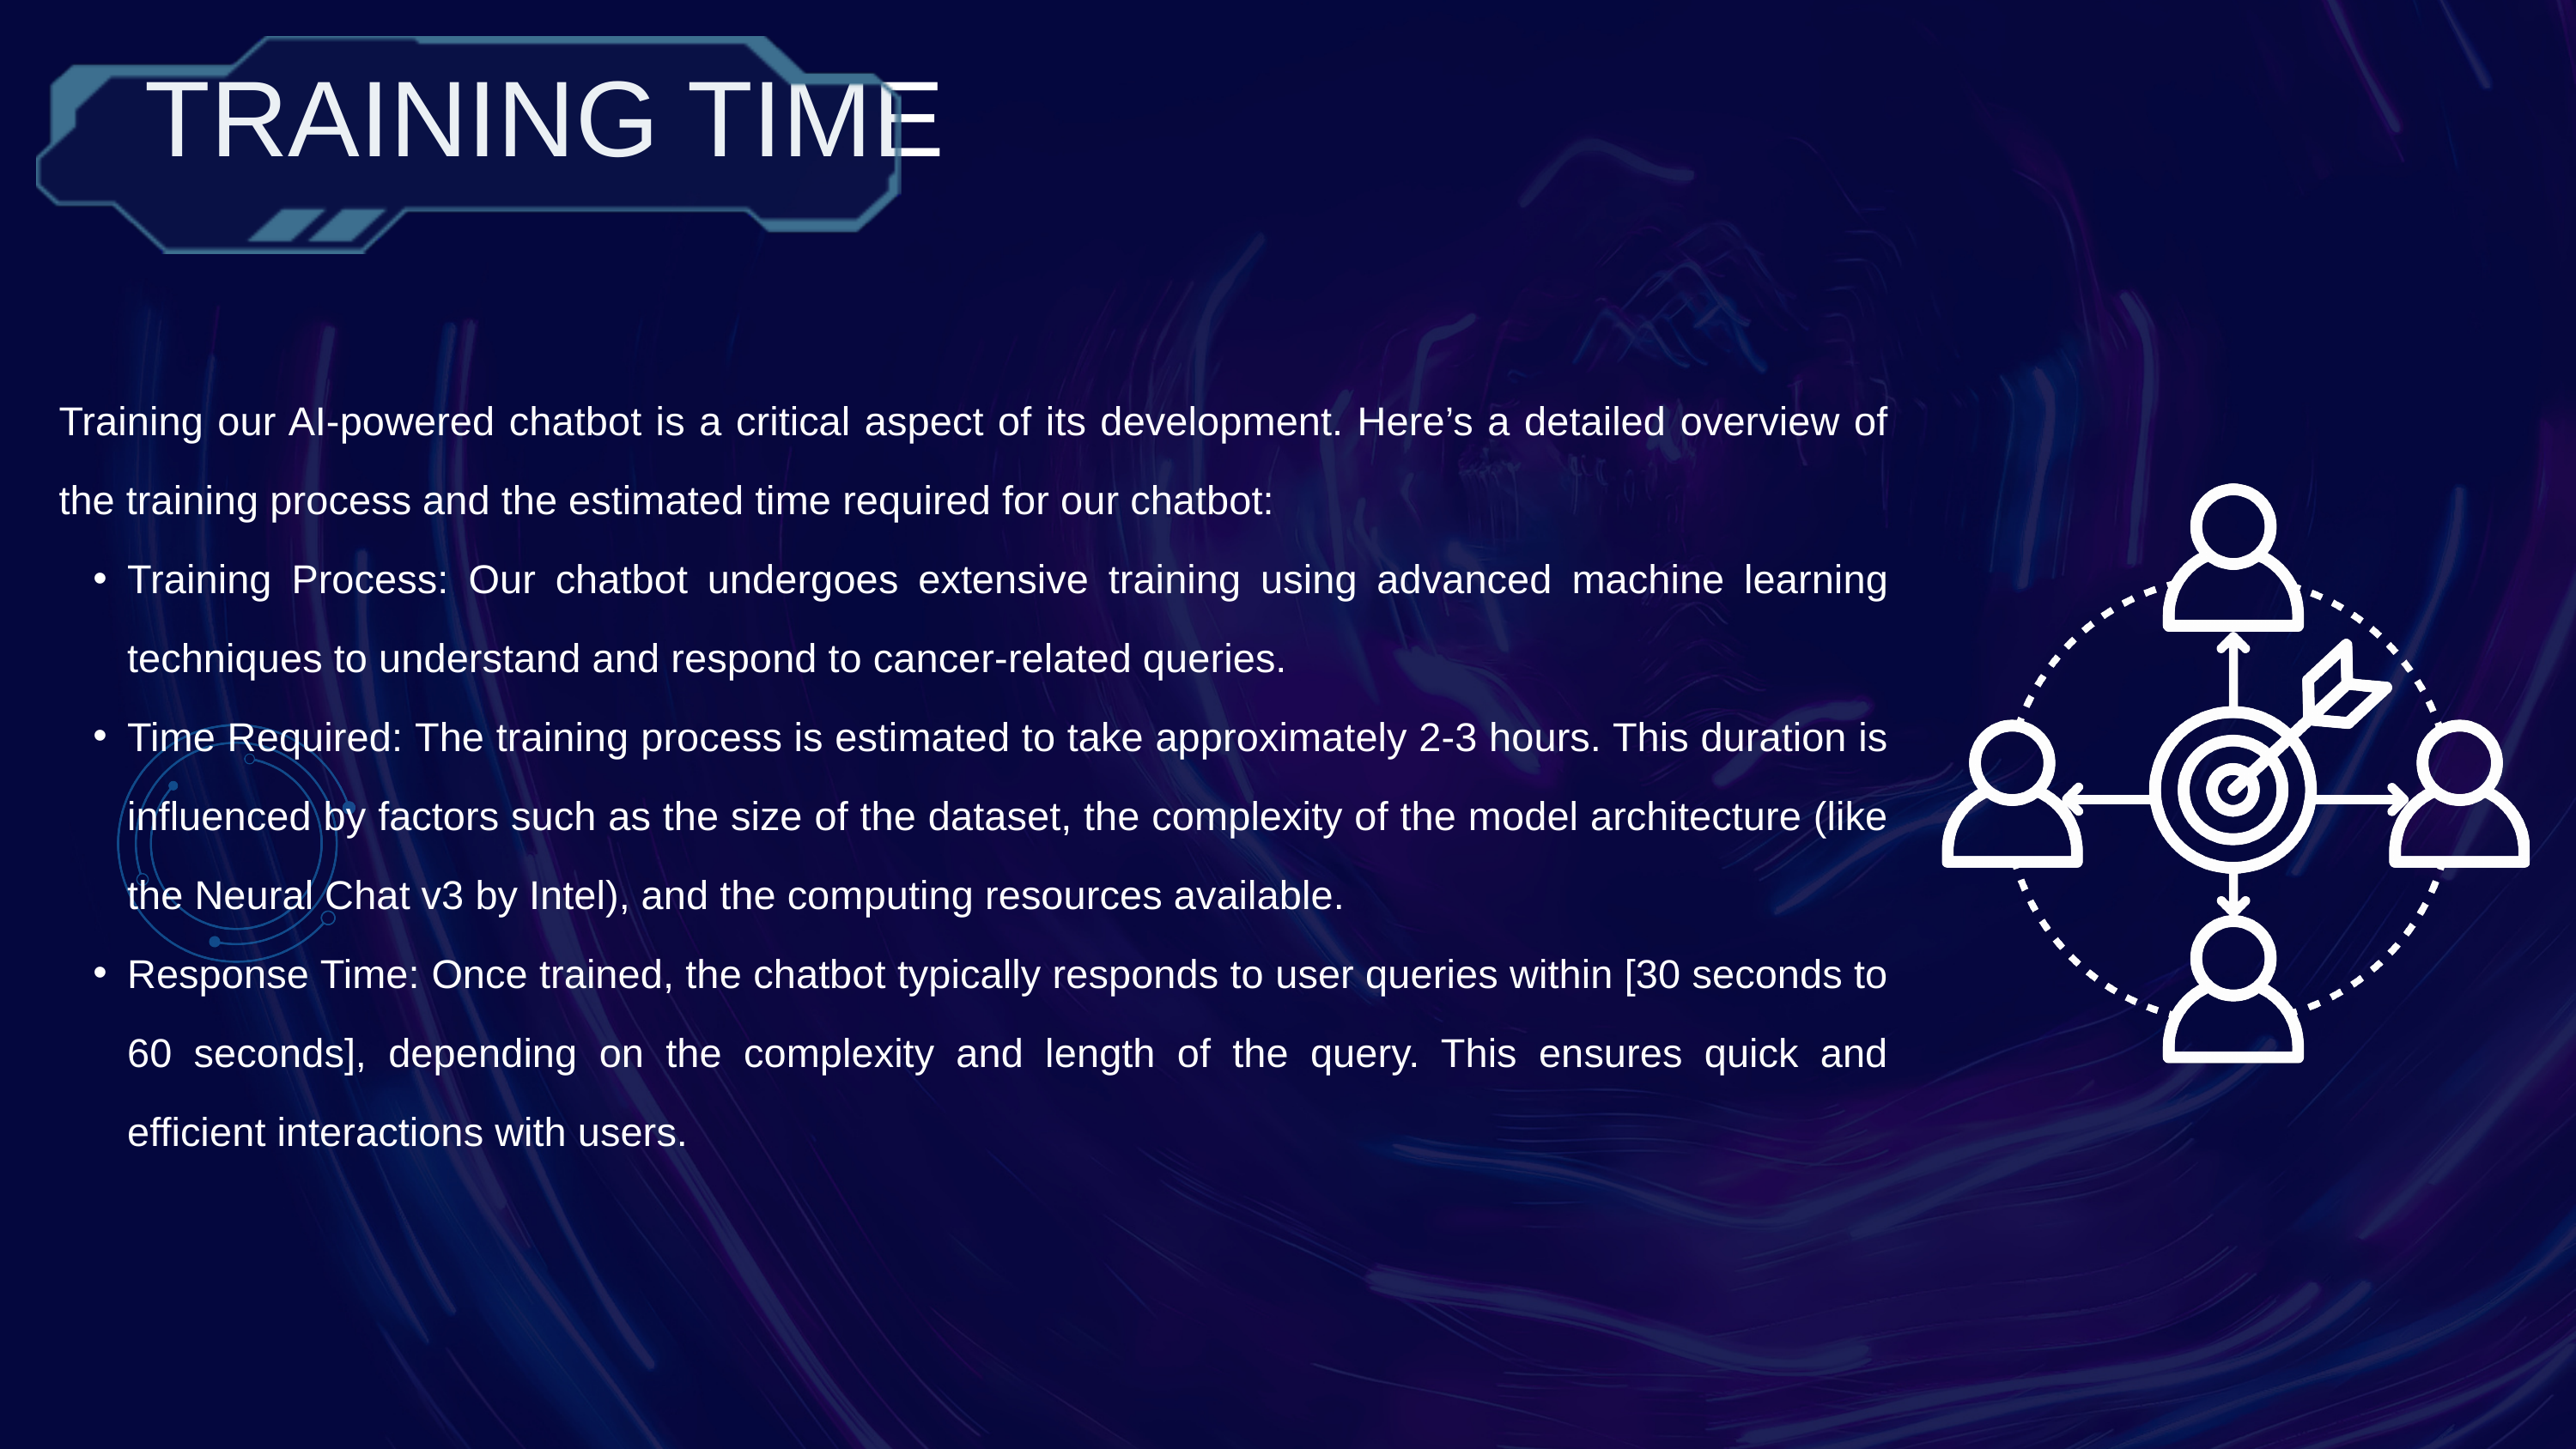

TRAINING TIME
Training our AI-powered chatbot is a critical aspect of its development. Here’s a detailed overview of the training process and the estimated time required for our chatbot:
Training Process: Our chatbot undergoes extensive training using advanced machine learning techniques to understand and respond to cancer-related queries.
Time Required: The training process is estimated to take approximately 2-3 hours. This duration is influenced by factors such as the size of the dataset, the complexity of the model architecture (like the Neural Chat v3 by Intel), and the computing resources available.
Response Time: Once trained, the chatbot typically responds to user queries within [30 seconds to 60 seconds], depending on the complexity and length of the query. This ensures quick and efficient interactions with users.